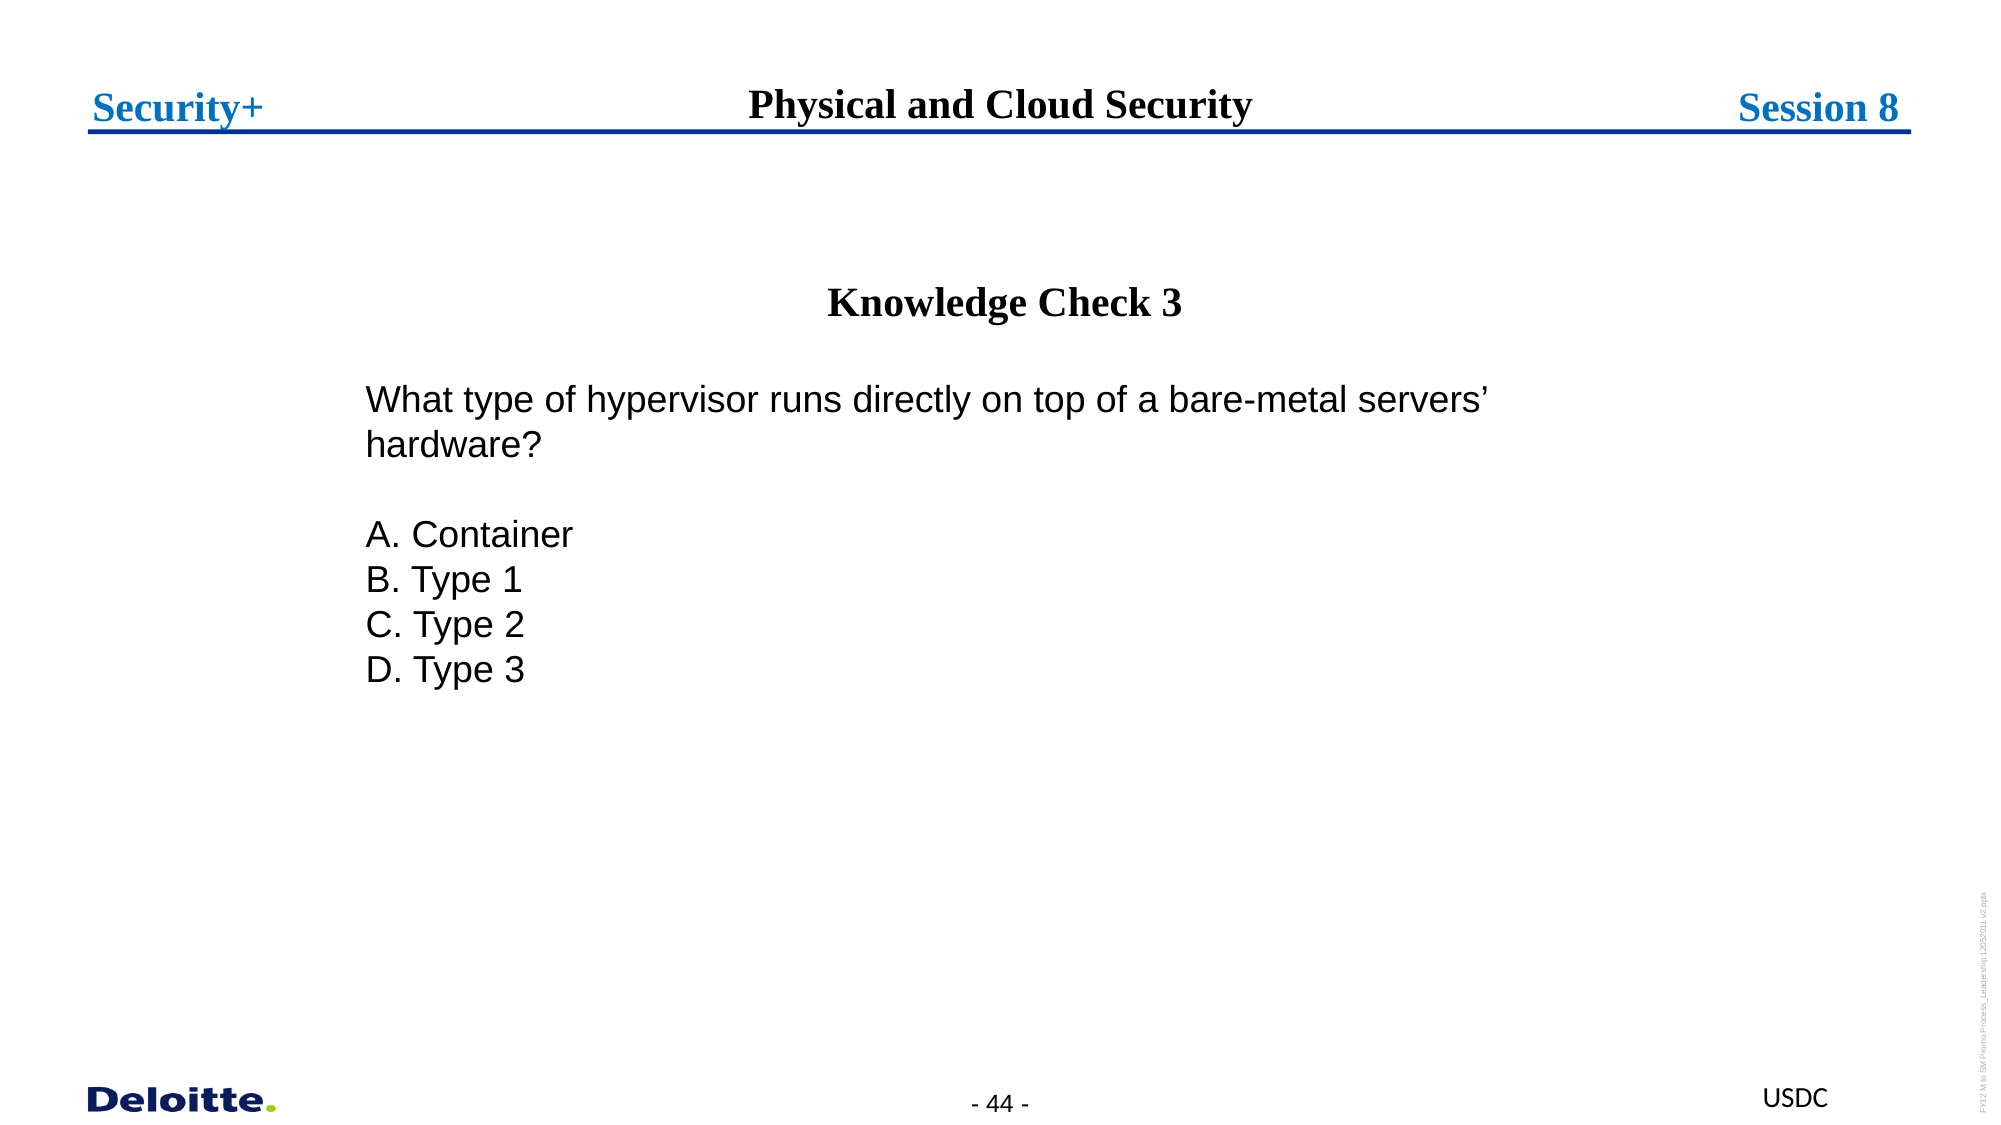

Physical and Cloud Security
Security+
Session 8
Knowledge Check 3

What type of hypervisor runs directly on top of a bare-metal servers’ hardware?
A. Container
B. Type 1
C. Type 2
D. Type 3